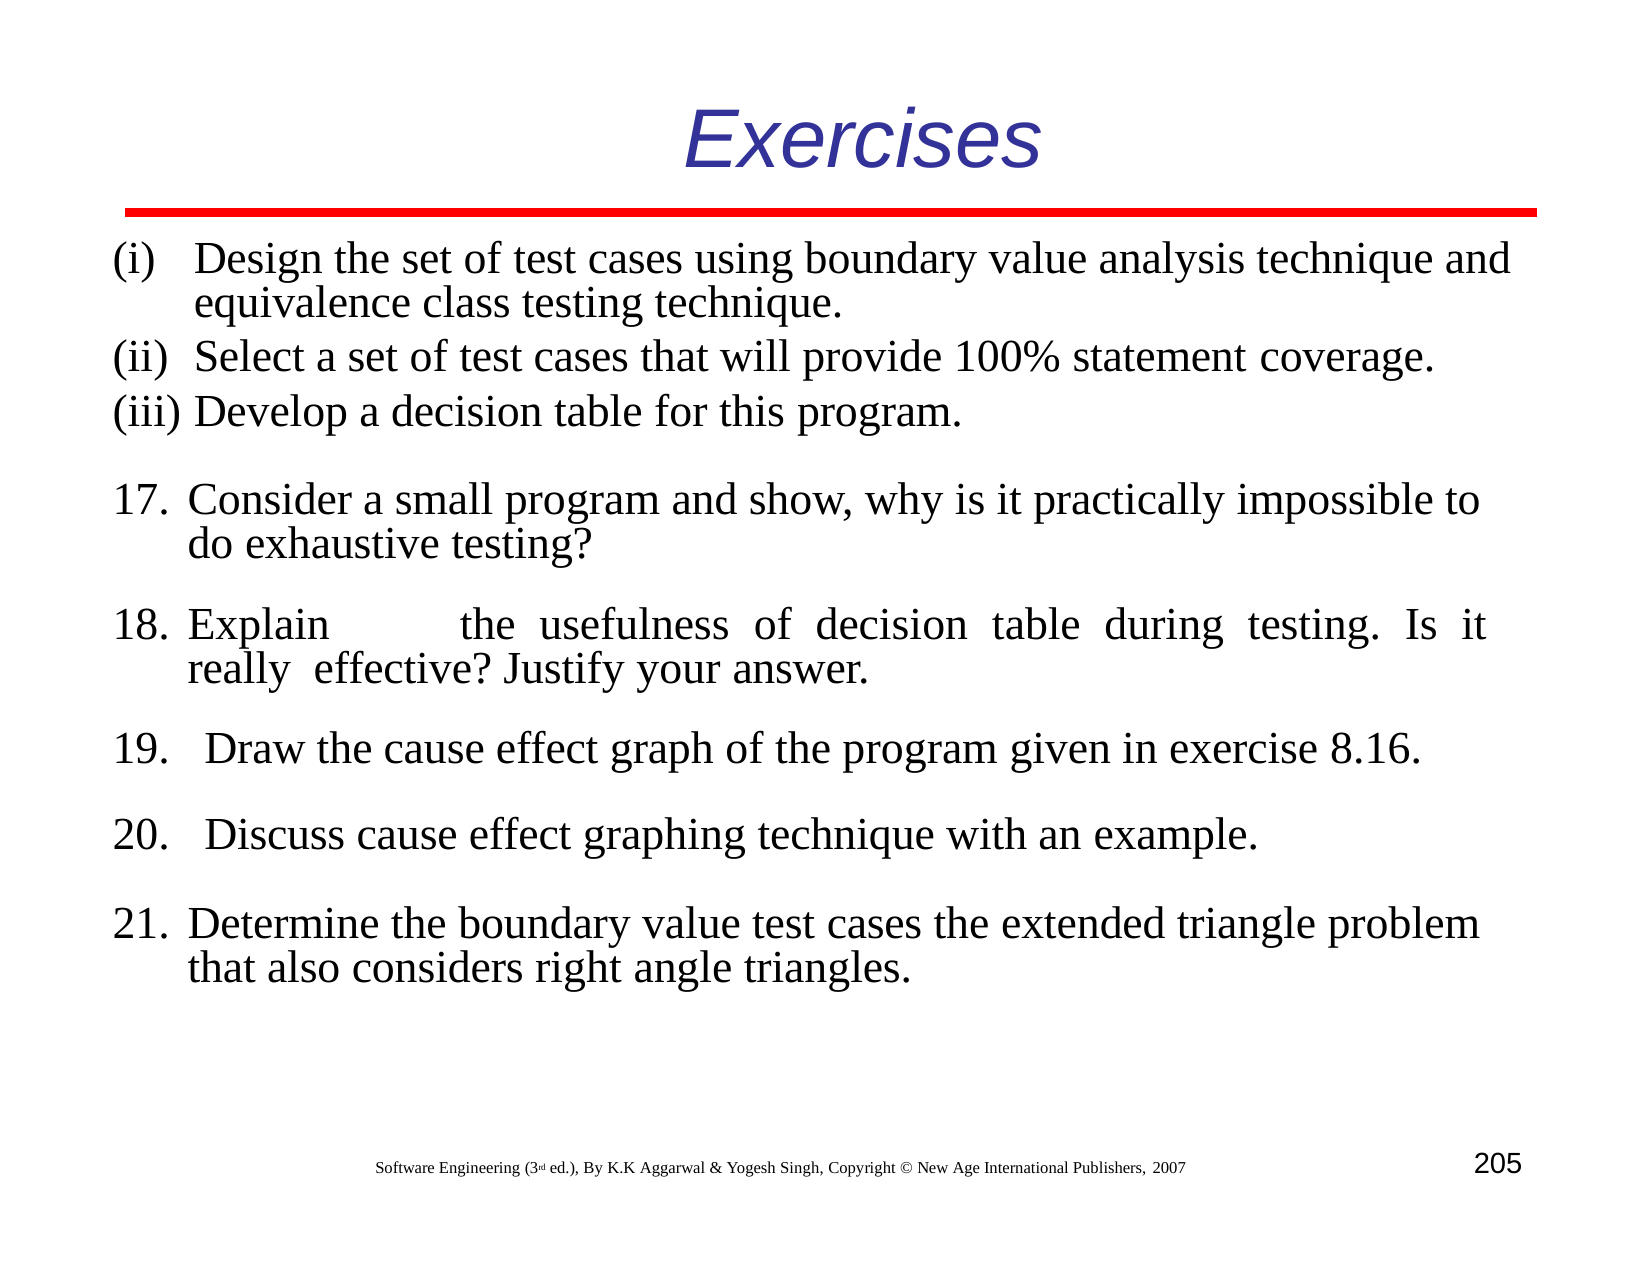

# Exercises

Design the set of test cases using boundary value analysis technique and  equivalence class testing technique.
Select a set of test cases that will provide 100% statement coverage.
Develop a decision table for this program.

Consider a small program and show, why is it practically impossible to  do exhaustive testing?
Explain	the	usefulness	of	decision	table	during	testing.	Is	it	really  effective? Justify your answer.
Draw the cause effect graph of the program given in exercise 8.16.
Discuss cause effect graphing technique with an example.

Determine the boundary value test cases the extended triangle problem  that also considers right angle triangles.
205
Software Engineering (3rd  ed.), By K.K Aggarwal & Yogesh Singh, Copyright © New Age International Publishers, 2007